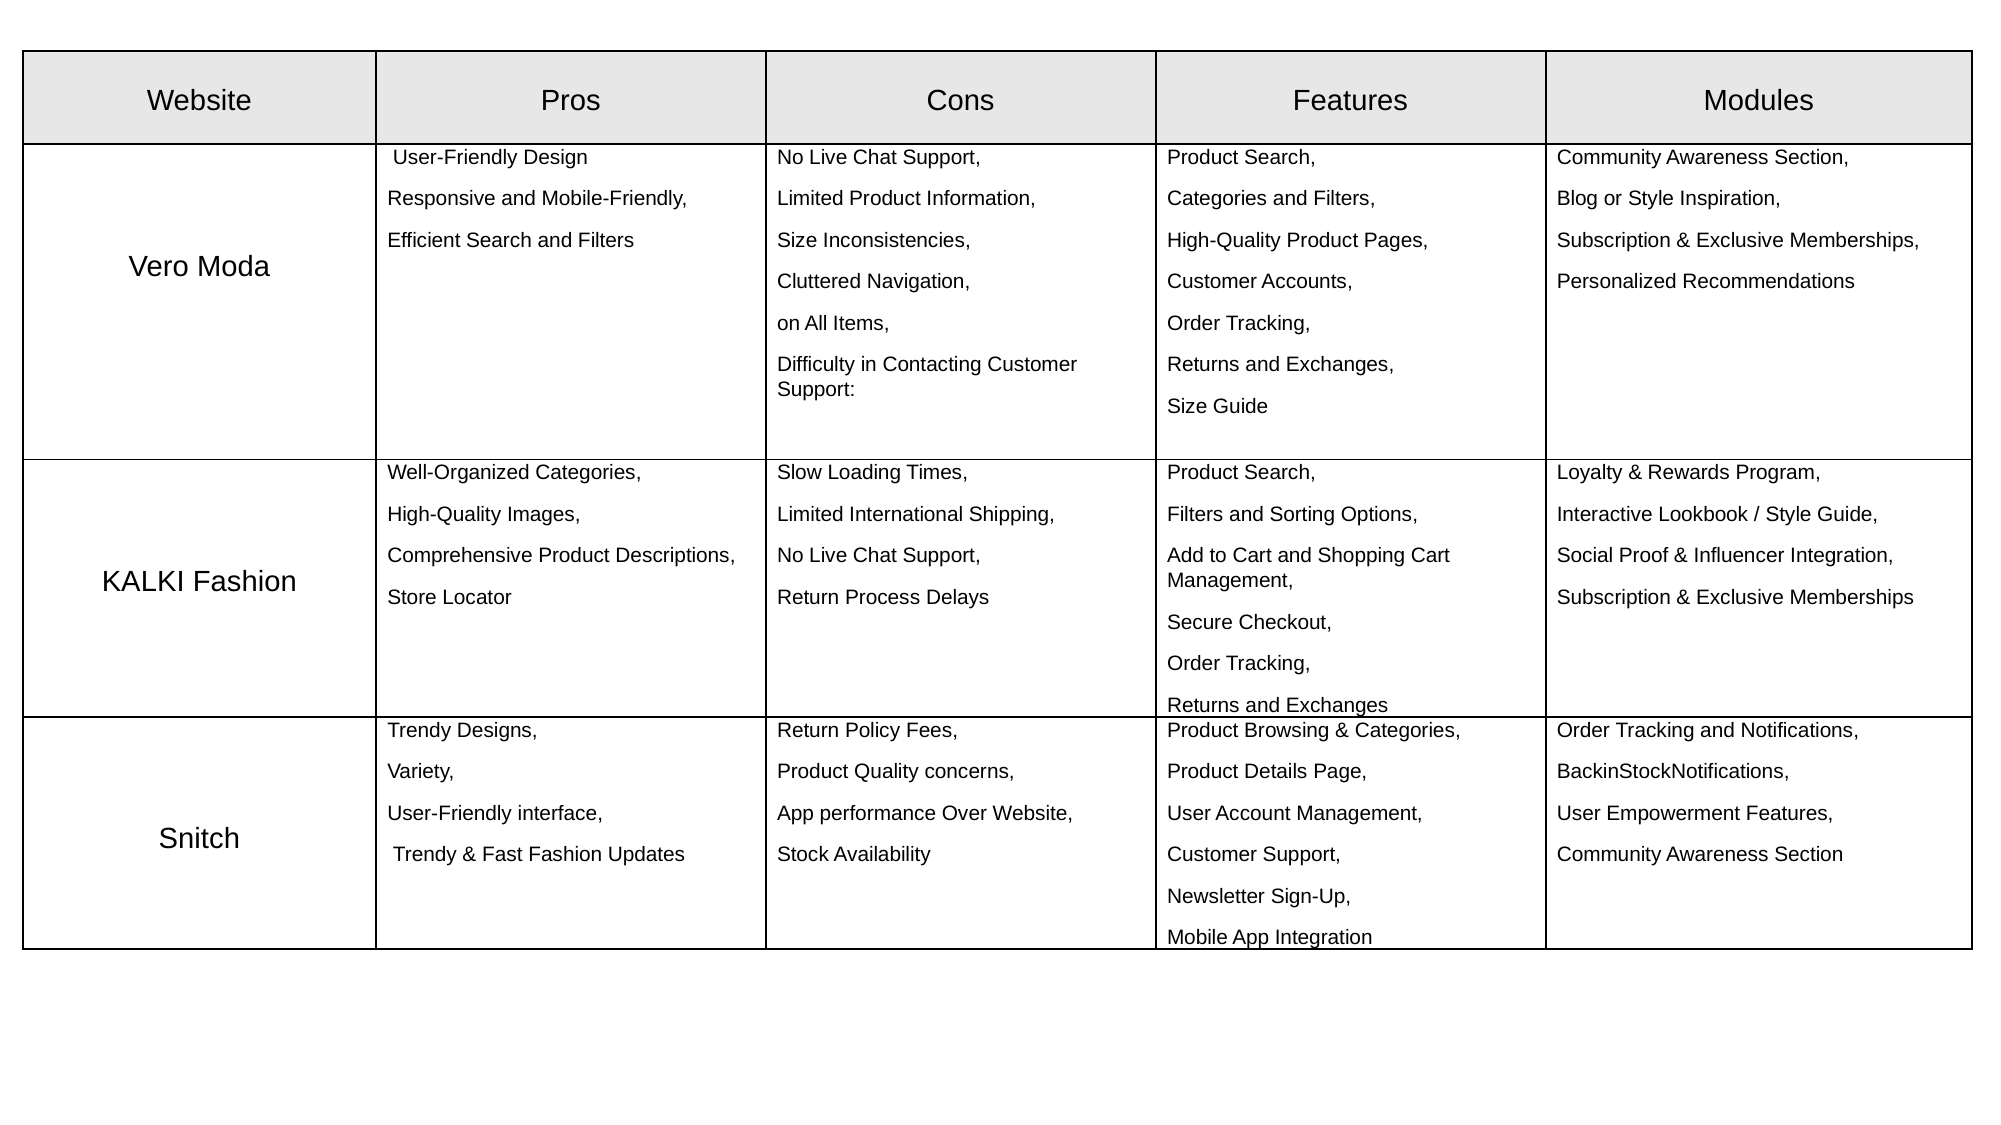

| Website | Pros | Cons | Features | Modules |
| --- | --- | --- | --- | --- |
| Vero Moda | User-Friendly Design Responsive and Mobile-Friendly, Efficient Search and Filters | No Live Chat Support, Limited Product Information, Size Inconsistencies, Cluttered Navigation, on All Items, Difficulty in Contacting Customer Support: | Product Search, Categories and Filters, High-Quality Product Pages, Customer Accounts, Order Tracking, Returns and Exchanges, Size Guide | Community Awareness Section, Blog or Style Inspiration, Subscription & Exclusive Memberships, Personalized Recommendations |
| KALKI Fashion | Well-Organized Categories, High-Quality Images, Comprehensive Product Descriptions, Store Locator | Slow Loading Times, Limited International Shipping, No Live Chat Support, Return Process Delays | Product Search, Filters and Sorting Options, Add to Cart and Shopping Cart Management, Secure Checkout, Order Tracking, Returns and Exchanges | Loyalty & Rewards Program, Interactive Lookbook / Style Guide, Social Proof & Influencer Integration, Subscription & Exclusive Memberships |
| Snitch | Trendy Designs, Variety, User-Friendly interface, Trendy & Fast Fashion Updates | Return Policy Fees, Product Quality concerns, App performance Over Website, Stock Availability | Product Browsing & Categories, Product Details Page, User Account Management, Customer Support, Newsletter Sign-Up, Mobile App Integration | Order Tracking and Notifications, BackinStockNotifications, User Empowerment Features, Community Awareness Section |